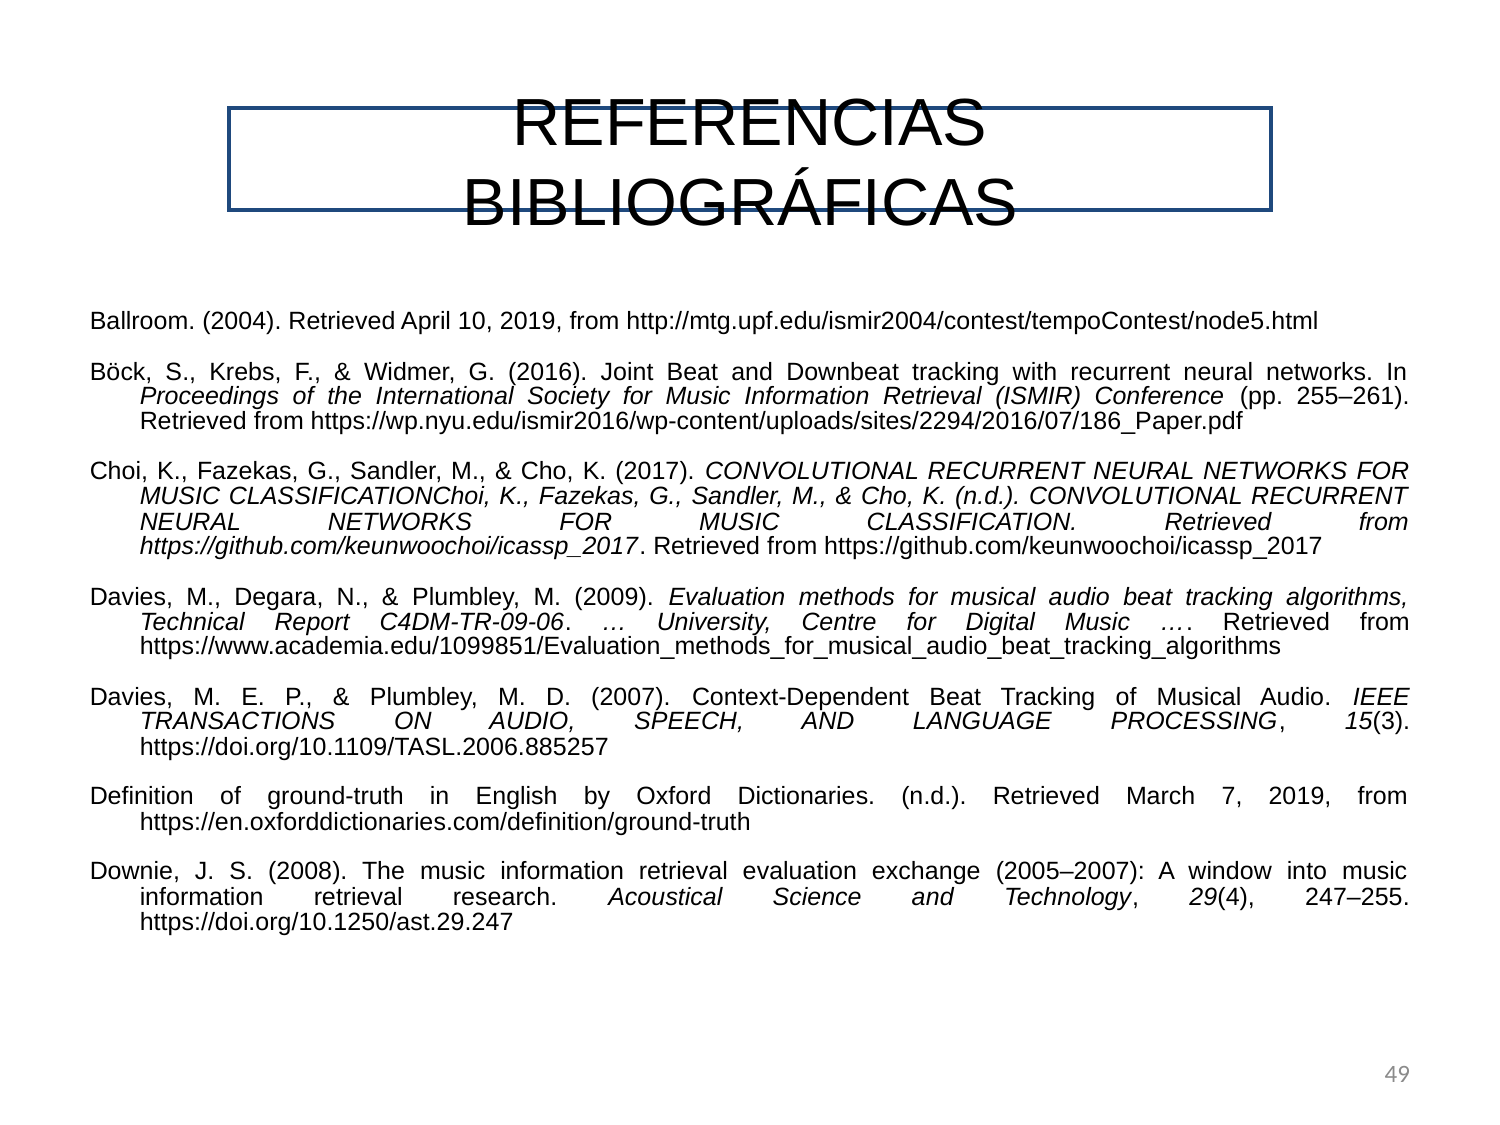

# REFERENCIAS BIBLIOGRÁFICAS
Ballroom. (2004). Retrieved April 10, 2019, from http://mtg.upf.edu/ismir2004/contest/tempoContest/node5.html
Böck, S., Krebs, F., & Widmer, G. (2016). Joint Beat and Downbeat tracking with recurrent neural networks. In Proceedings of the International Society for Music Information Retrieval (ISMIR) Conference (pp. 255–261). Retrieved from https://wp.nyu.edu/ismir2016/wp-content/uploads/sites/2294/2016/07/186_Paper.pdf
Choi, K., Fazekas, G., Sandler, M., & Cho, K. (2017). CONVOLUTIONAL RECURRENT NEURAL NETWORKS FOR MUSIC CLASSIFICATIONChoi, K., Fazekas, G., Sandler, M., & Cho, K. (n.d.). CONVOLUTIONAL RECURRENT NEURAL NETWORKS FOR MUSIC CLASSIFICATION. Retrieved from https://github.com/keunwoochoi/icassp_2017. Retrieved from https://github.com/keunwoochoi/icassp_2017
Davies, M., Degara, N., & Plumbley, M. (2009). Evaluation methods for musical audio beat tracking algorithms, Technical Report C4DM-TR-09-06. … University, Centre for Digital Music …. Retrieved from https://www.academia.edu/1099851/Evaluation_methods_for_musical_audio_beat_tracking_algorithms
Davies, M. E. P., & Plumbley, M. D. (2007). Context-Dependent Beat Tracking of Musical Audio. IEEE TRANSACTIONS ON AUDIO, SPEECH, AND LANGUAGE PROCESSING, 15(3). https://doi.org/10.1109/TASL.2006.885257
Definition of ground-truth in English by Oxford Dictionaries. (n.d.). Retrieved March 7, 2019, from https://en.oxforddictionaries.com/definition/ground-truth
Downie, J. S. (2008). The music information retrieval evaluation exchange (2005–2007): A window into music information retrieval research. Acoustical Science and Technology, 29(4), 247–255. https://doi.org/10.1250/ast.29.247
49